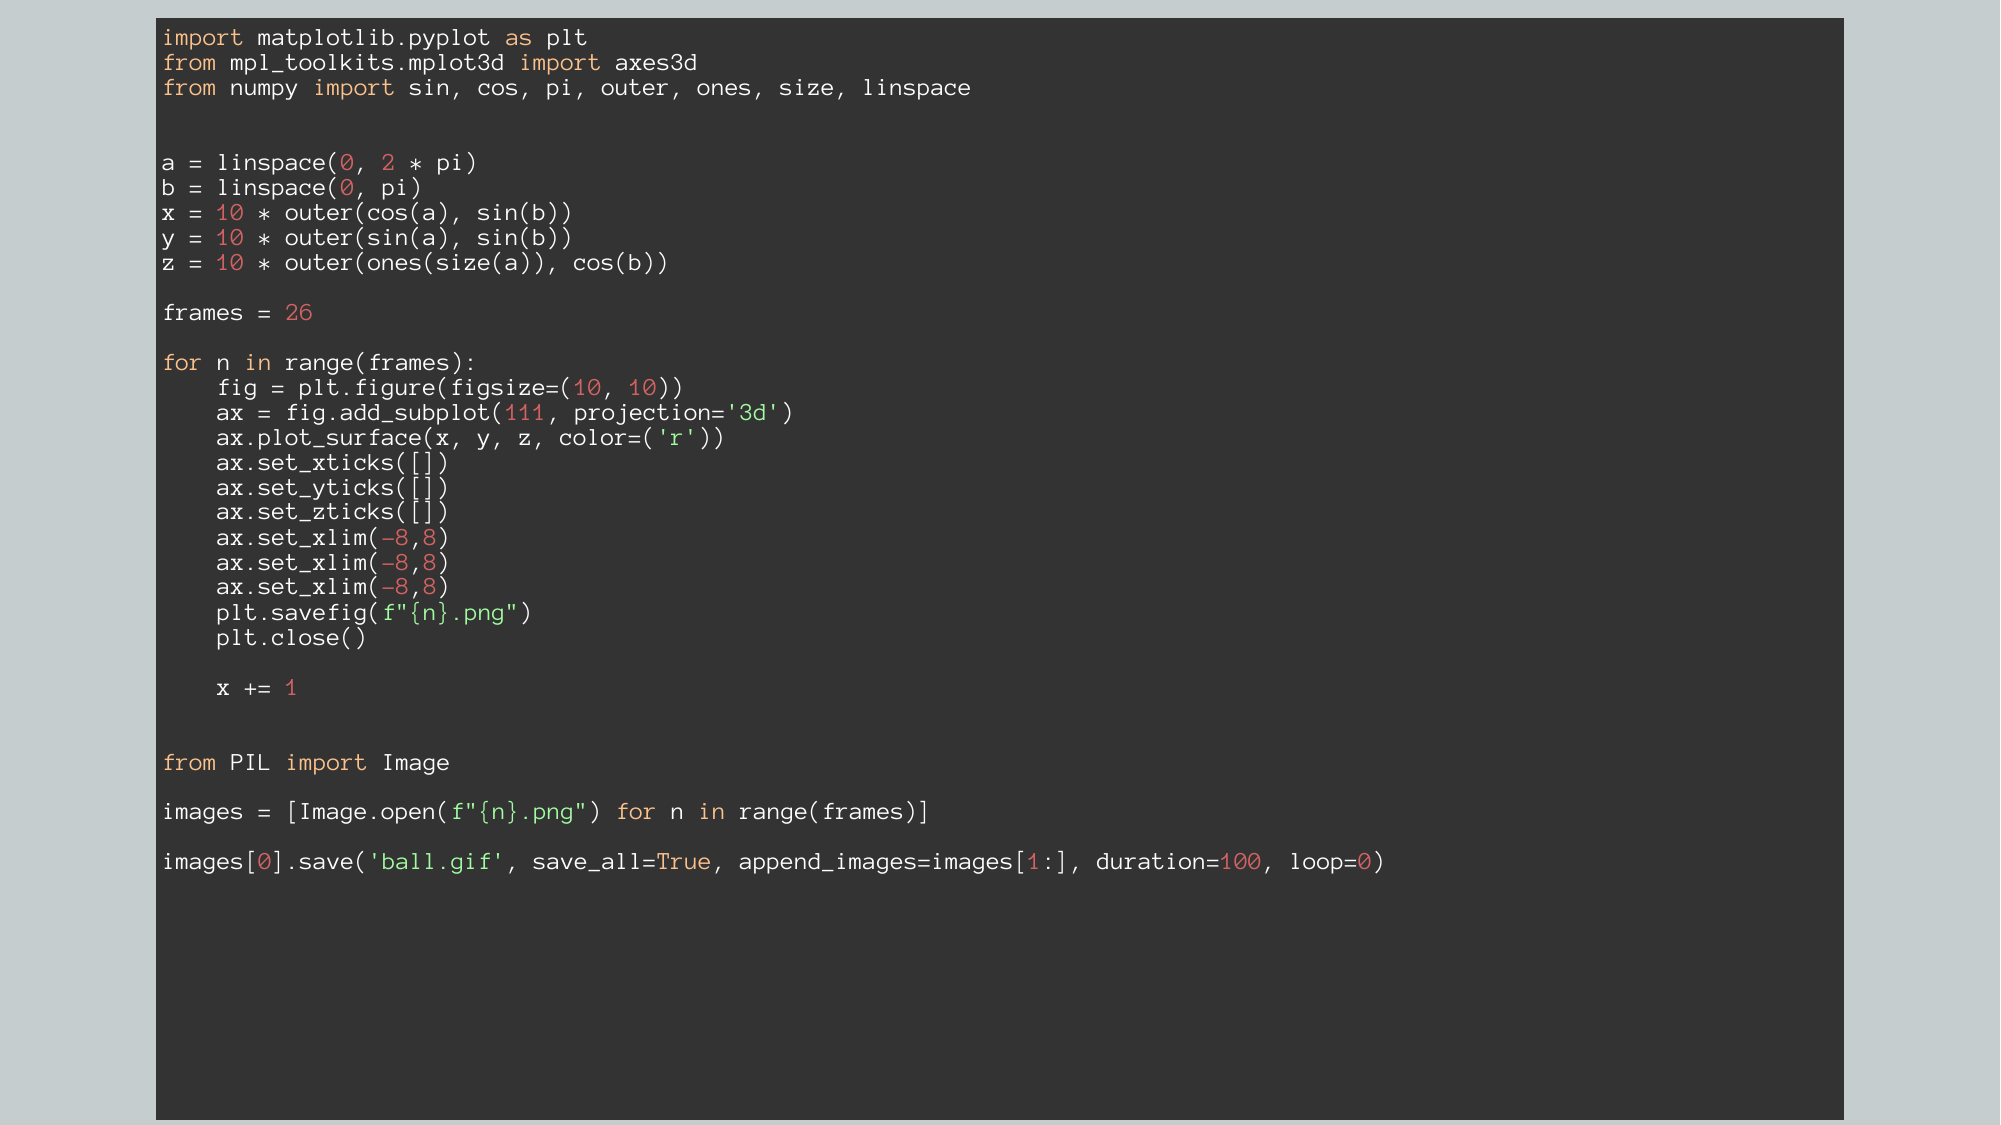

| import matplotlib.pyplot as plt from mpl\_toolkits.mplot3d import axes3d from numpy import sin, cos, pi, outer, ones, size, linspace a = linspace(0, 2 \* pi) b = linspace(0, pi) x = 10 \* outer(cos(a), sin(b)) y = 10 \* outer(sin(a), sin(b)) z = 10 \* outer(ones(size(a)), cos(b)) frames = 26 for n in range(frames):     fig = plt.figure(figsize=(10, 10))     ax = fig.add\_subplot(111, projection='3d')     ax.plot\_surface(x, y, z, color=('r'))     ax.set\_xticks([])     ax.set\_yticks([])     ax.set\_zticks([])     ax.set\_xlim(-8,8)     ax.set\_xlim(-8,8)     ax.set\_xlim(-8,8)     plt.savefig(f"{n}.png")     plt.close()     x += 1 from PIL import Image images = [Image.open(f"{n}.png") for n in range(frames)] images[0].save('ball.gif', save\_all=True, append\_images=images[1:], duration=100, loop=0) |
| --- |